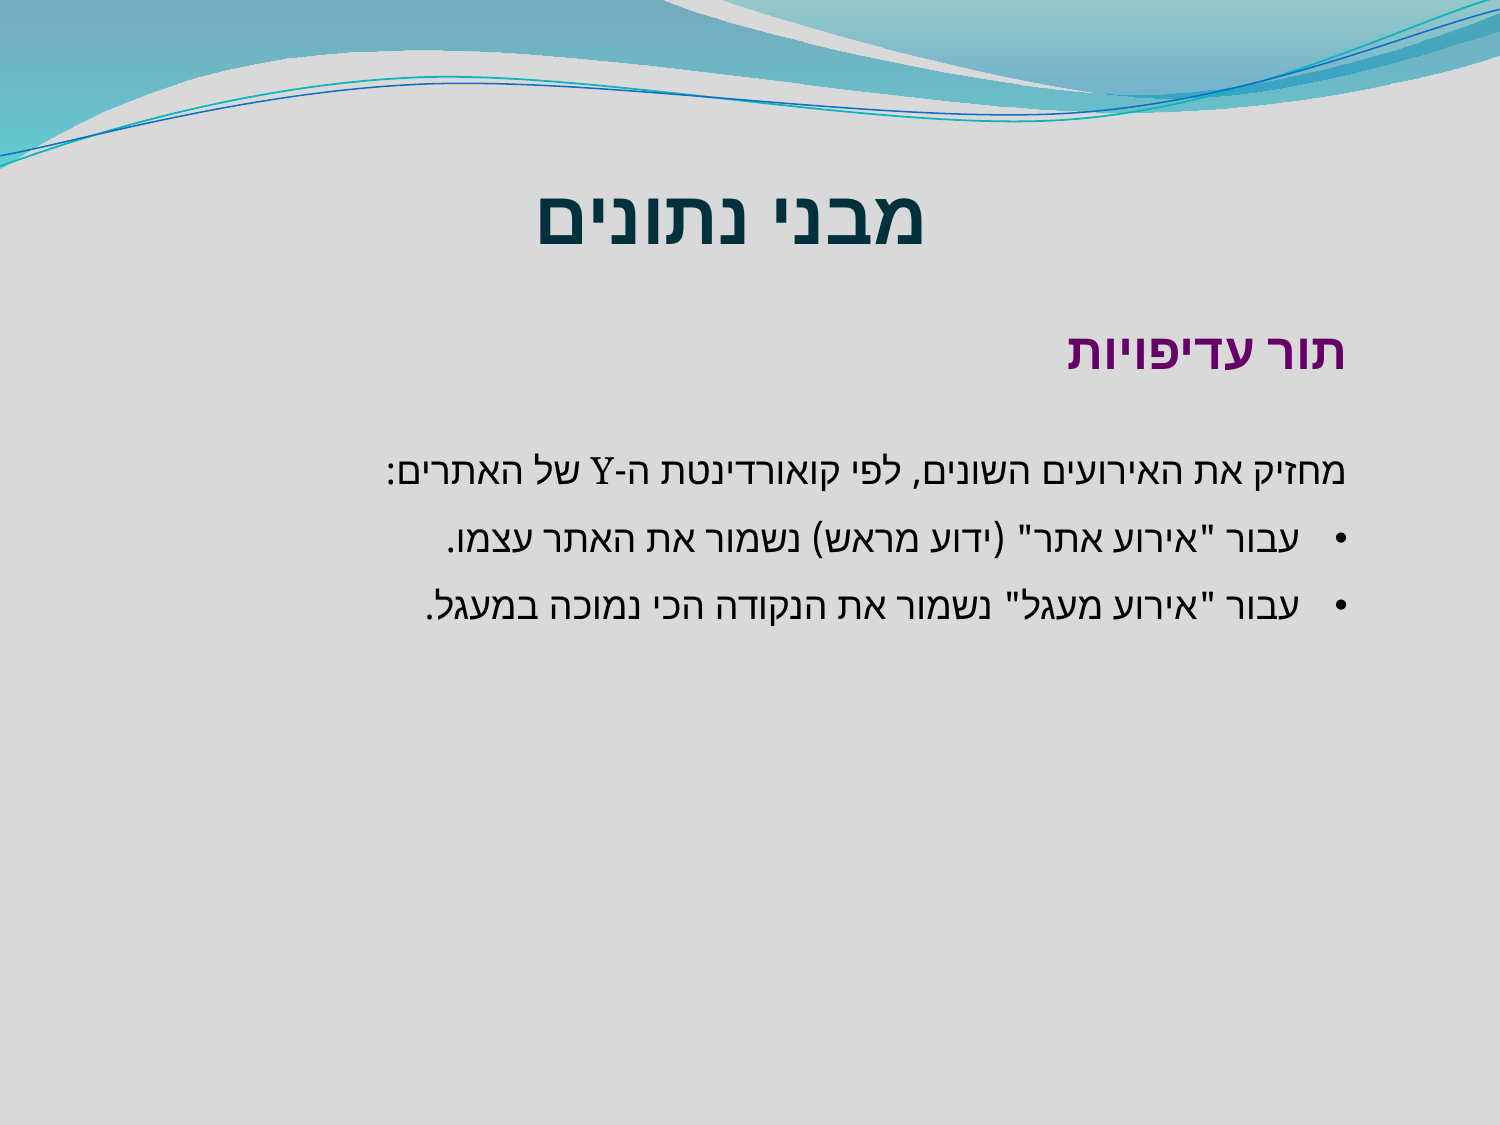

מבני נתונים

תור עדיפויות

מחזיק את האירועים השונים, לפי קואורדינטת ה-Y של האתרים:
עבור "אירוע אתר" (ידוע מראש) נשמור את האתר עצמו.
עבור "אירוע מעגל" נשמור את הנקודה הכי נמוכה במעגל.